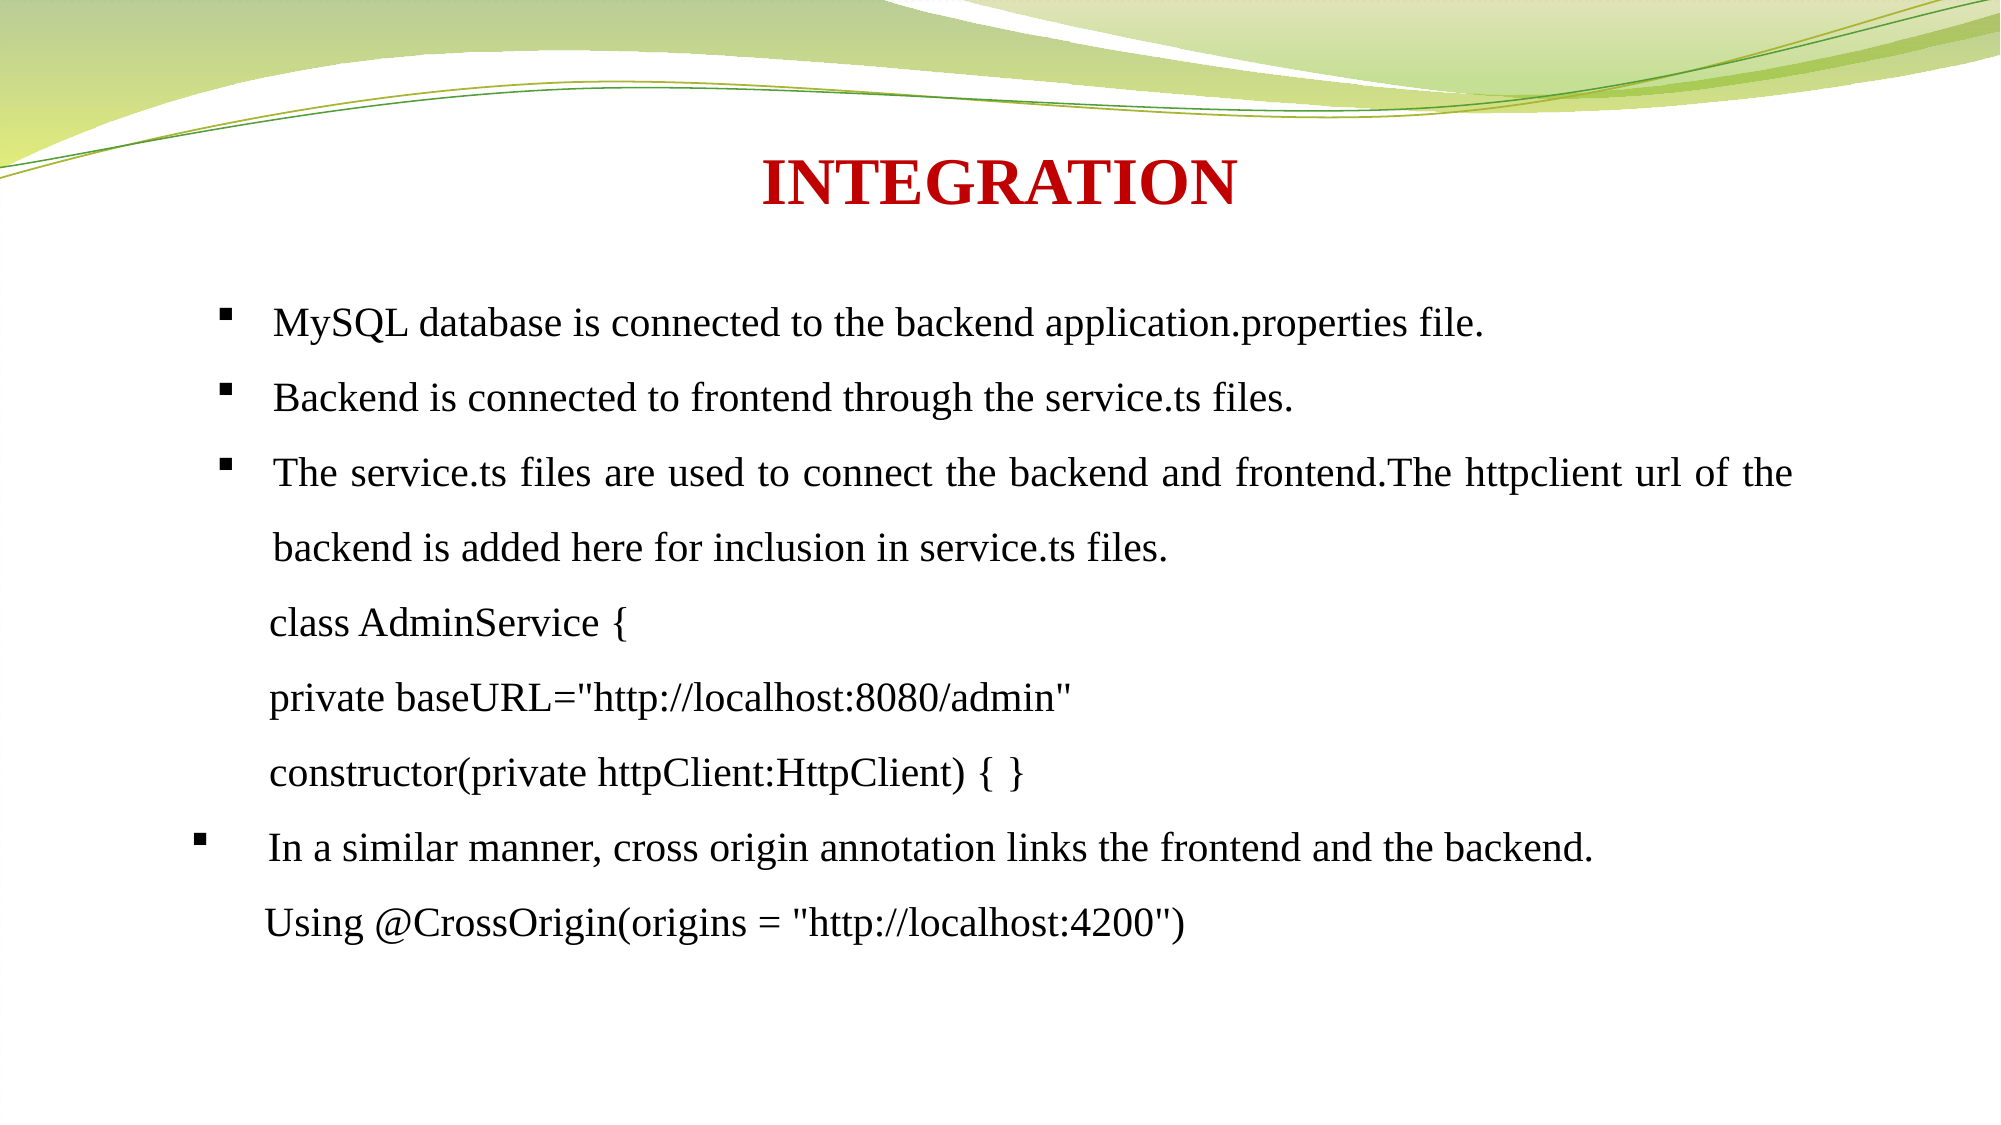

INTEGRATION
MySQL database is connected to the backend application.properties file.
Backend is connected to frontend through the service.ts files.
The service.ts files are used to connect the backend and frontend.The httpclient url of the backend is added here for inclusion in service.ts files.
     class AdminService {
     private baseURL="http://localhost:8080/admin"
     constructor(private httpClient:HttpClient) { }
  In a similar manner, cross origin annotation links the frontend and the backend.
       Using @CrossOrigin(origins = "http://localhost:4200")